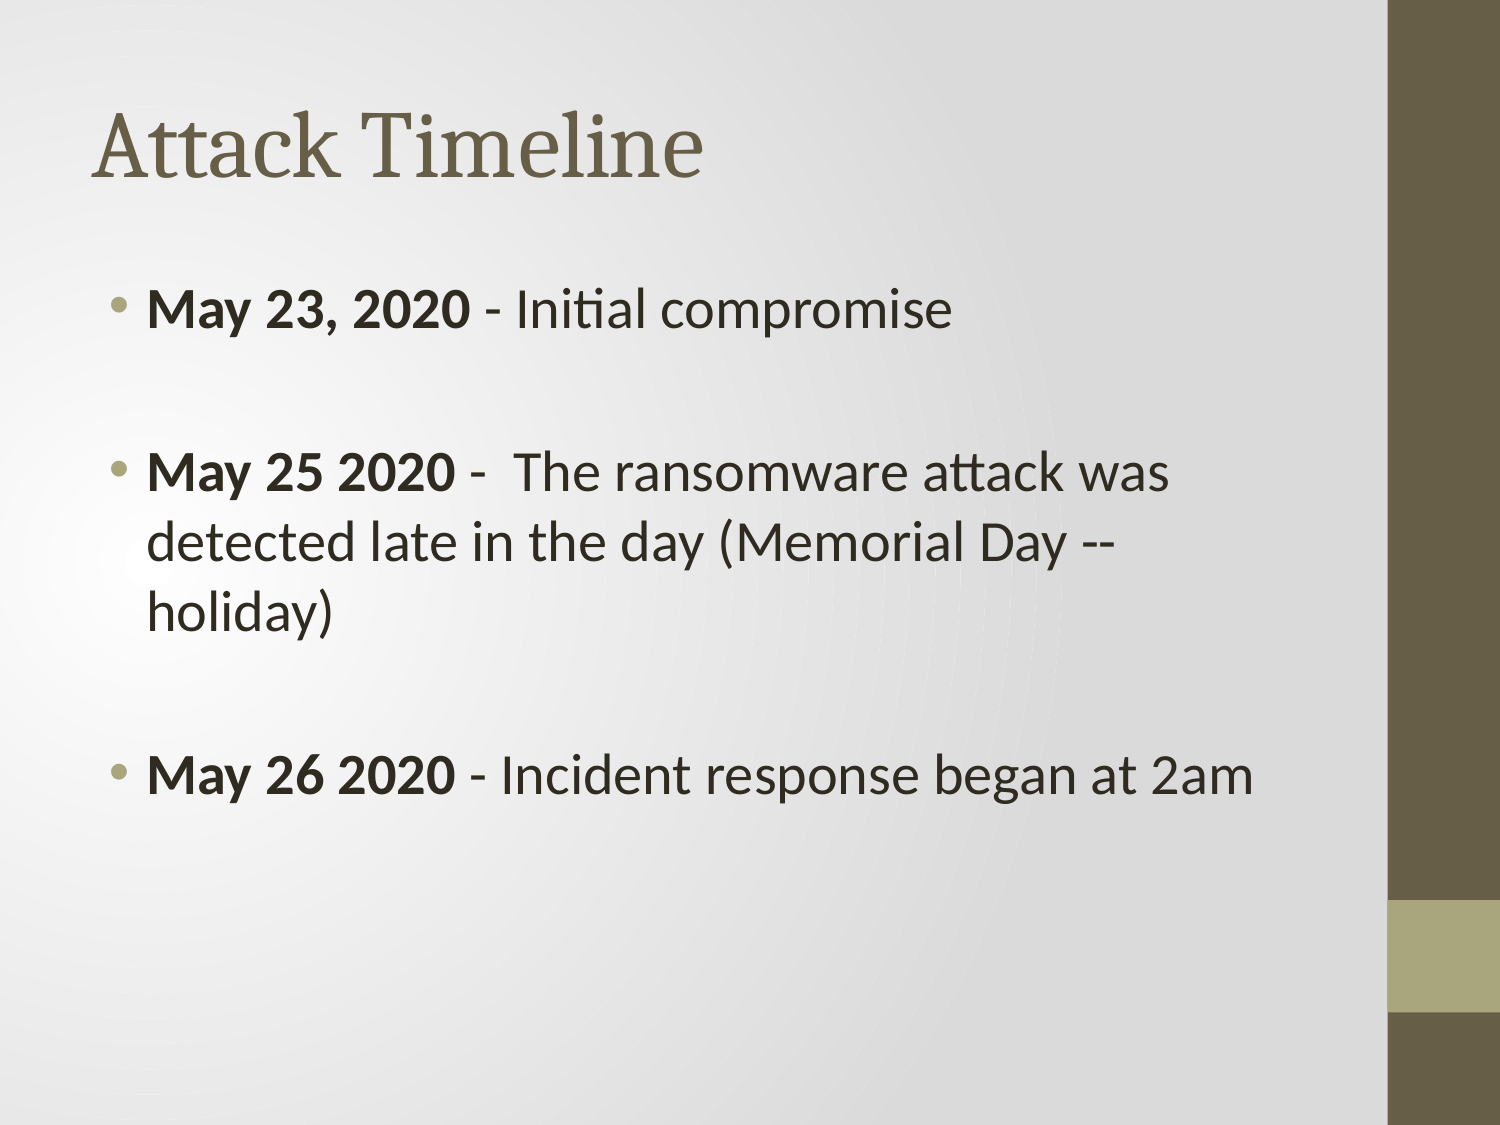

# Attack Timeline
May 23, 2020 - Initial compromise

May 25 2020 -  The ransomware attack was detected late in the day (Memorial Day -- holiday)

May 26 2020 - Incident response began at 2am